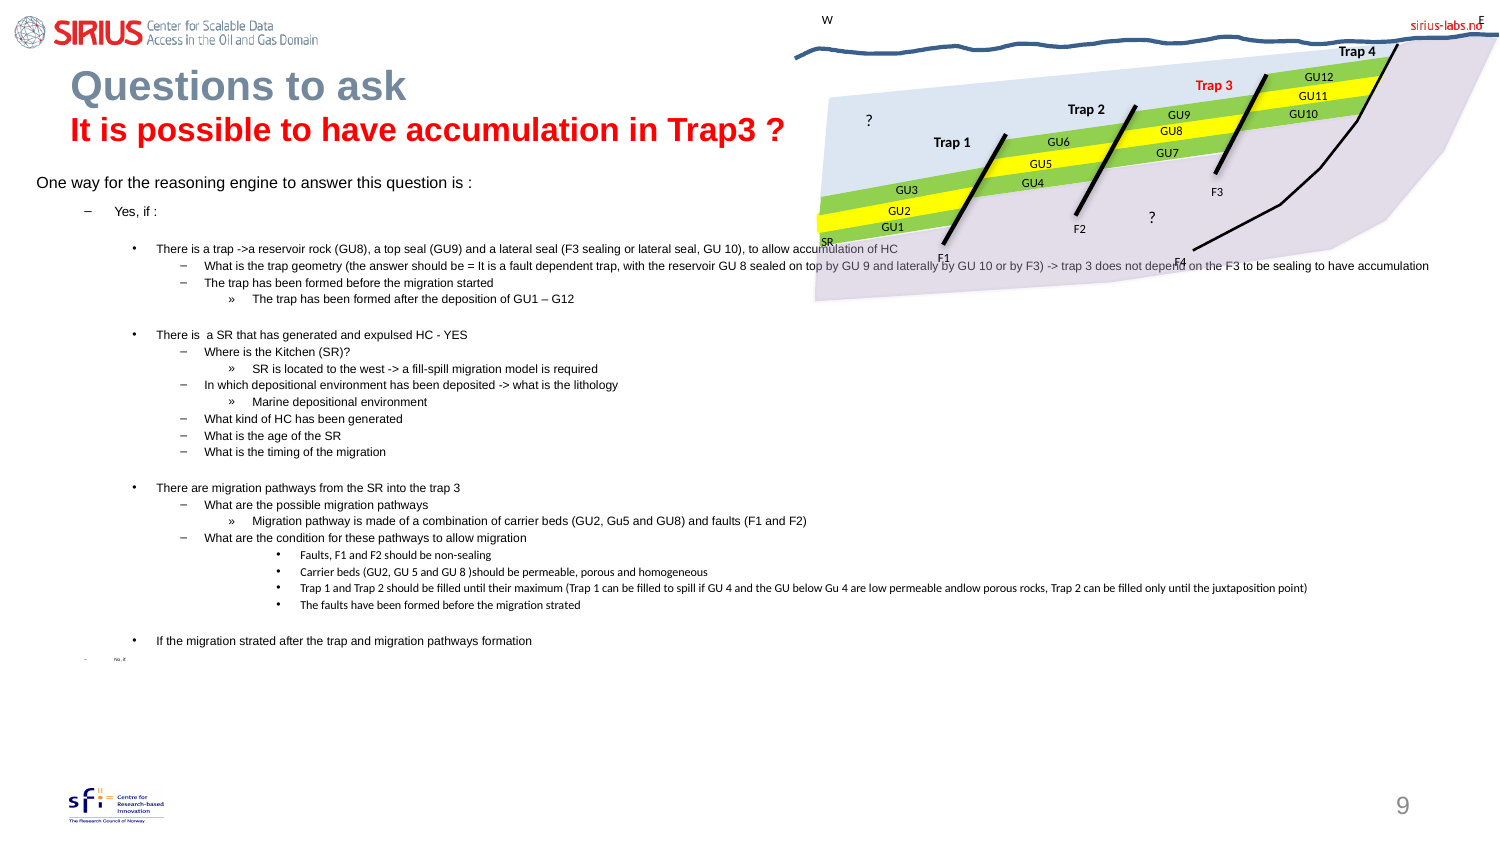

W
E

GU6

GU1

?
?
Trap 3
GU12
GU11
GU10
GU9
GU8
GU7
GU5
GU4
GU3
GU2
F3
F2
F1
F4
SR
Trap 2
Trap 1
Trap 4
# Questions to ask It is possible to have accumulation in Trap3 ?
One way for the reasoning engine to answer this question is :

Yes, if :

There is a trap ->a reservoir rock (GU8), a top seal (GU9) and a lateral seal (F3 sealing or lateral seal, GU 10), to allow accumulation of HC
What is the trap geometry (the answer should be = It is a fault dependent trap, with the reservoir GU 8 sealed on top by GU 9 and laterally by GU 10 or by F3) -> trap 3 does not depend on the F3 to be sealing to have accumulation
The trap has been formed before the migration started
The trap has been formed after the deposition of GU1 – G12

There is  a SR that has generated and expulsed HC - YES
Where is the Kitchen (SR)?
SR is located to the west -> a fill-spill migration model is required
In which depositional environment has been deposited -> what is the lithology
Marine depositional environment
What kind of HC has been generated
What is the age of the SR
What is the timing of the migration

There are migration pathways from the SR into the trap 3
What are the possible migration pathways
Migration pathway is made of a combination of carrier beds (GU2, Gu5 and GU8) and faults (F1 and F2)
What are the condition for these pathways to allow migration
Faults, F1 and F2 should be non-sealing
Carrier beds (GU2, GU 5 and GU 8 )should be permeable, porous and homogeneous
Trap 1 and Trap 2 should be filled until their maximum (Trap 1 can be filled to spill if GU 4 and the GU below Gu 4 are low permeable andlow porous rocks, Trap 2 can be filled only until the juxtaposition point)
The faults have been formed before the migration strated

If the migration strated after the trap and migration pathways formation

No, if:

9